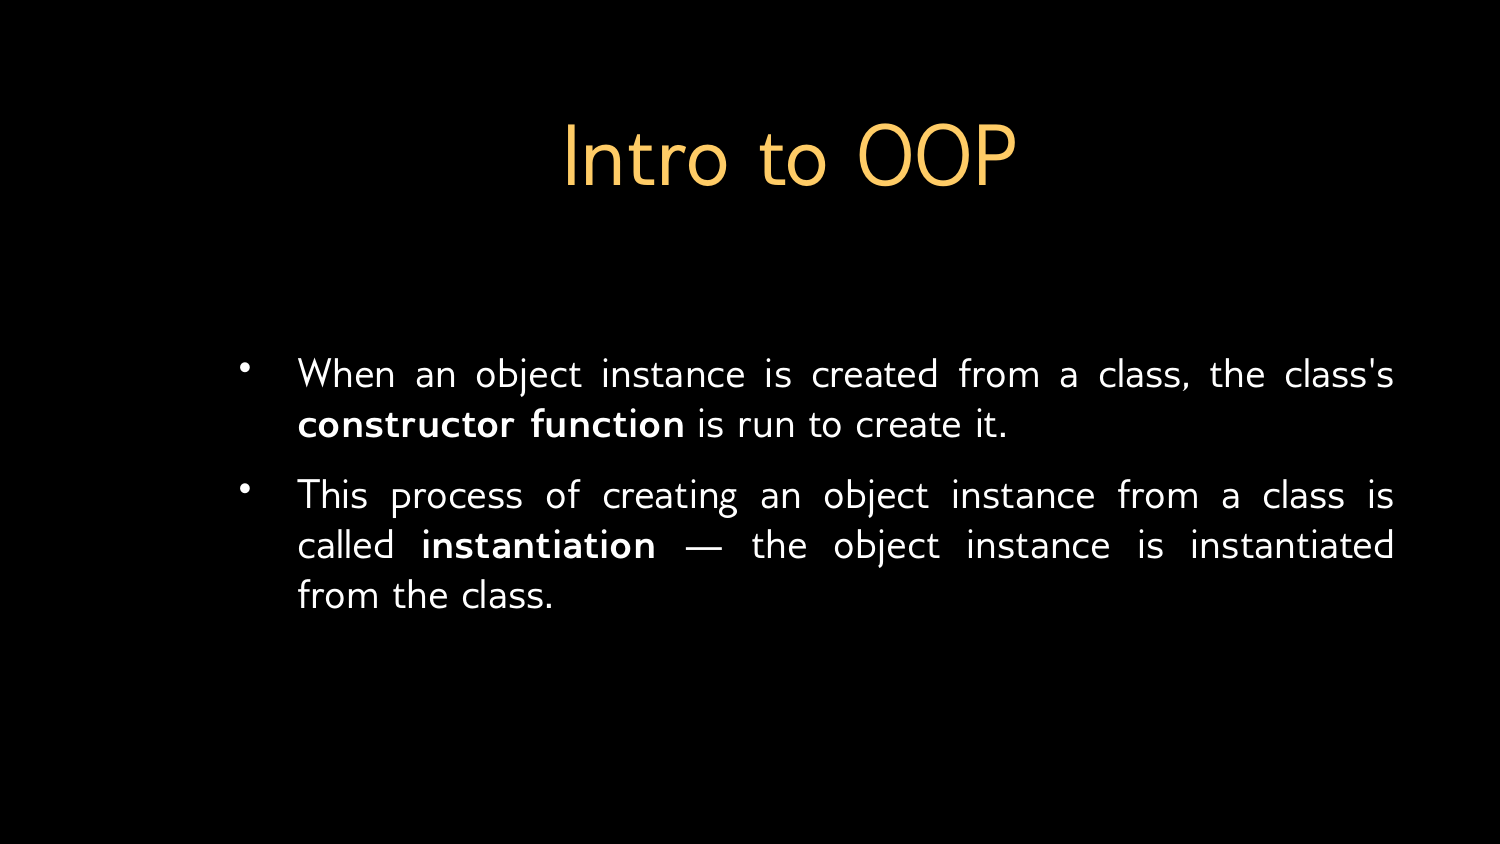

# Intro to OOP
When an object instance is created from a class, the class's constructor function is run to create it.
This process of creating an object instance from a class is called instantiation — the object instance is instantiated from the class.